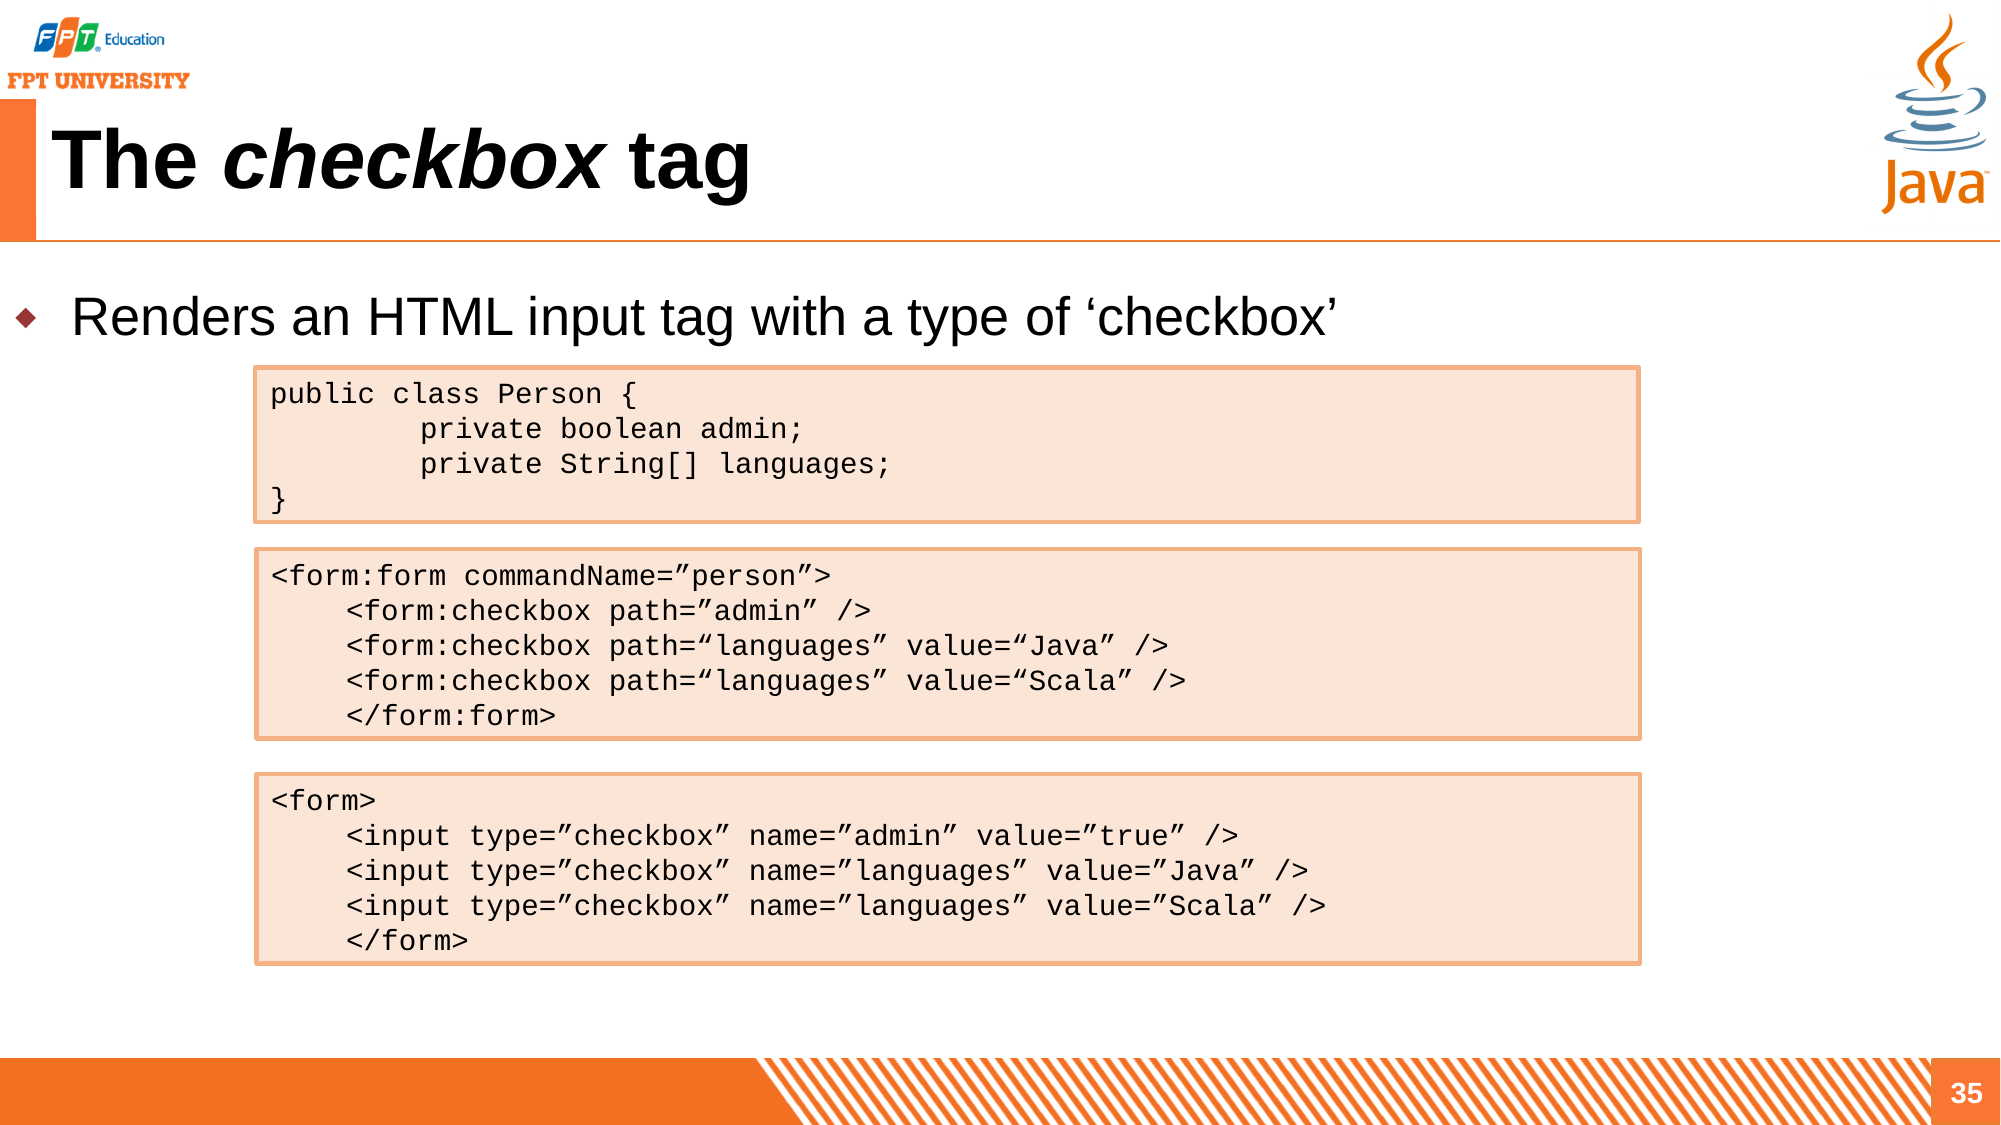

# The checkbox tag
Renders an HTML input tag with a type of ‘checkbox’

public class Person {
	private boolean admin;
	private String[] languages;
}
<form:form commandName=”person”>
<form:checkbox path=”admin” />
<form:checkbox path=“languages” value=“Java” />
<form:checkbox path=“languages” value=“Scala” />
</form:form>
<form>
<input type=”checkbox” name=”admin” value=”true” />
<input type=”checkbox” name=”languages” value=”Java” />
<input type=”checkbox” name=”languages” value=”Scala” />
</form>
35